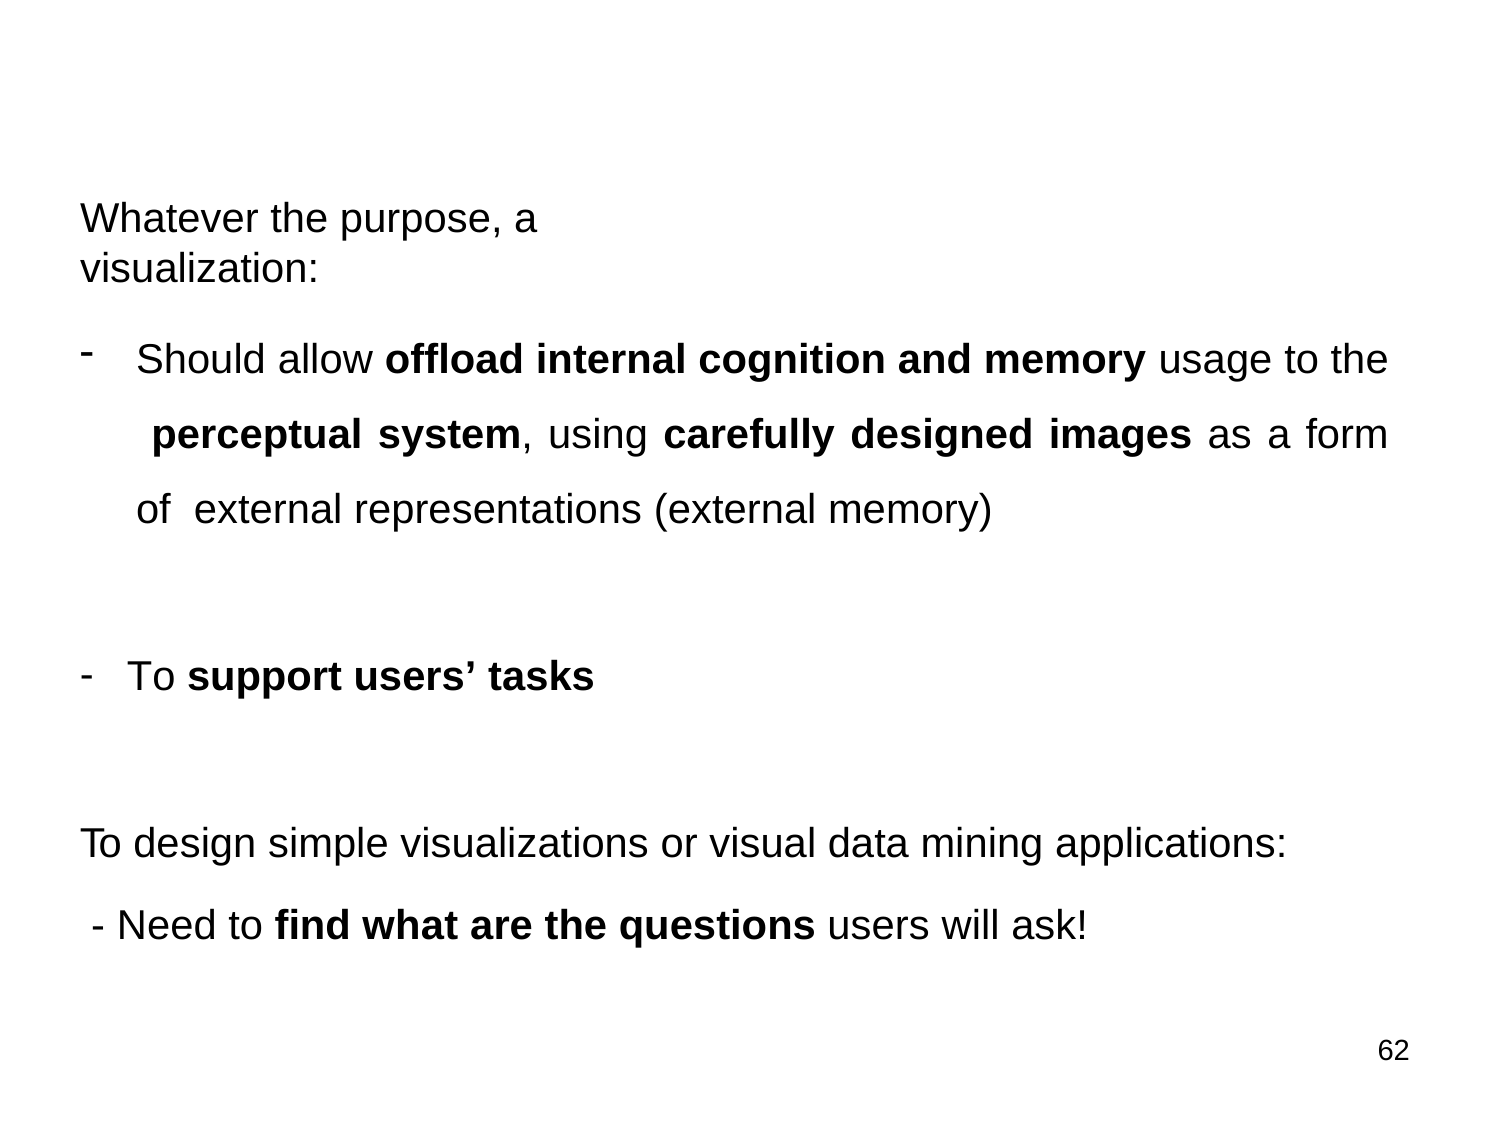

# Whatever the purpose, a visualization:
Should allow offload internal cognition and memory usage to the  perceptual system, using carefully designed images as a form of  external representations (external memory)

To support users’ tasks

To design simple visualizations or visual data mining applications:
- Need to find what are the questions users will ask!
62